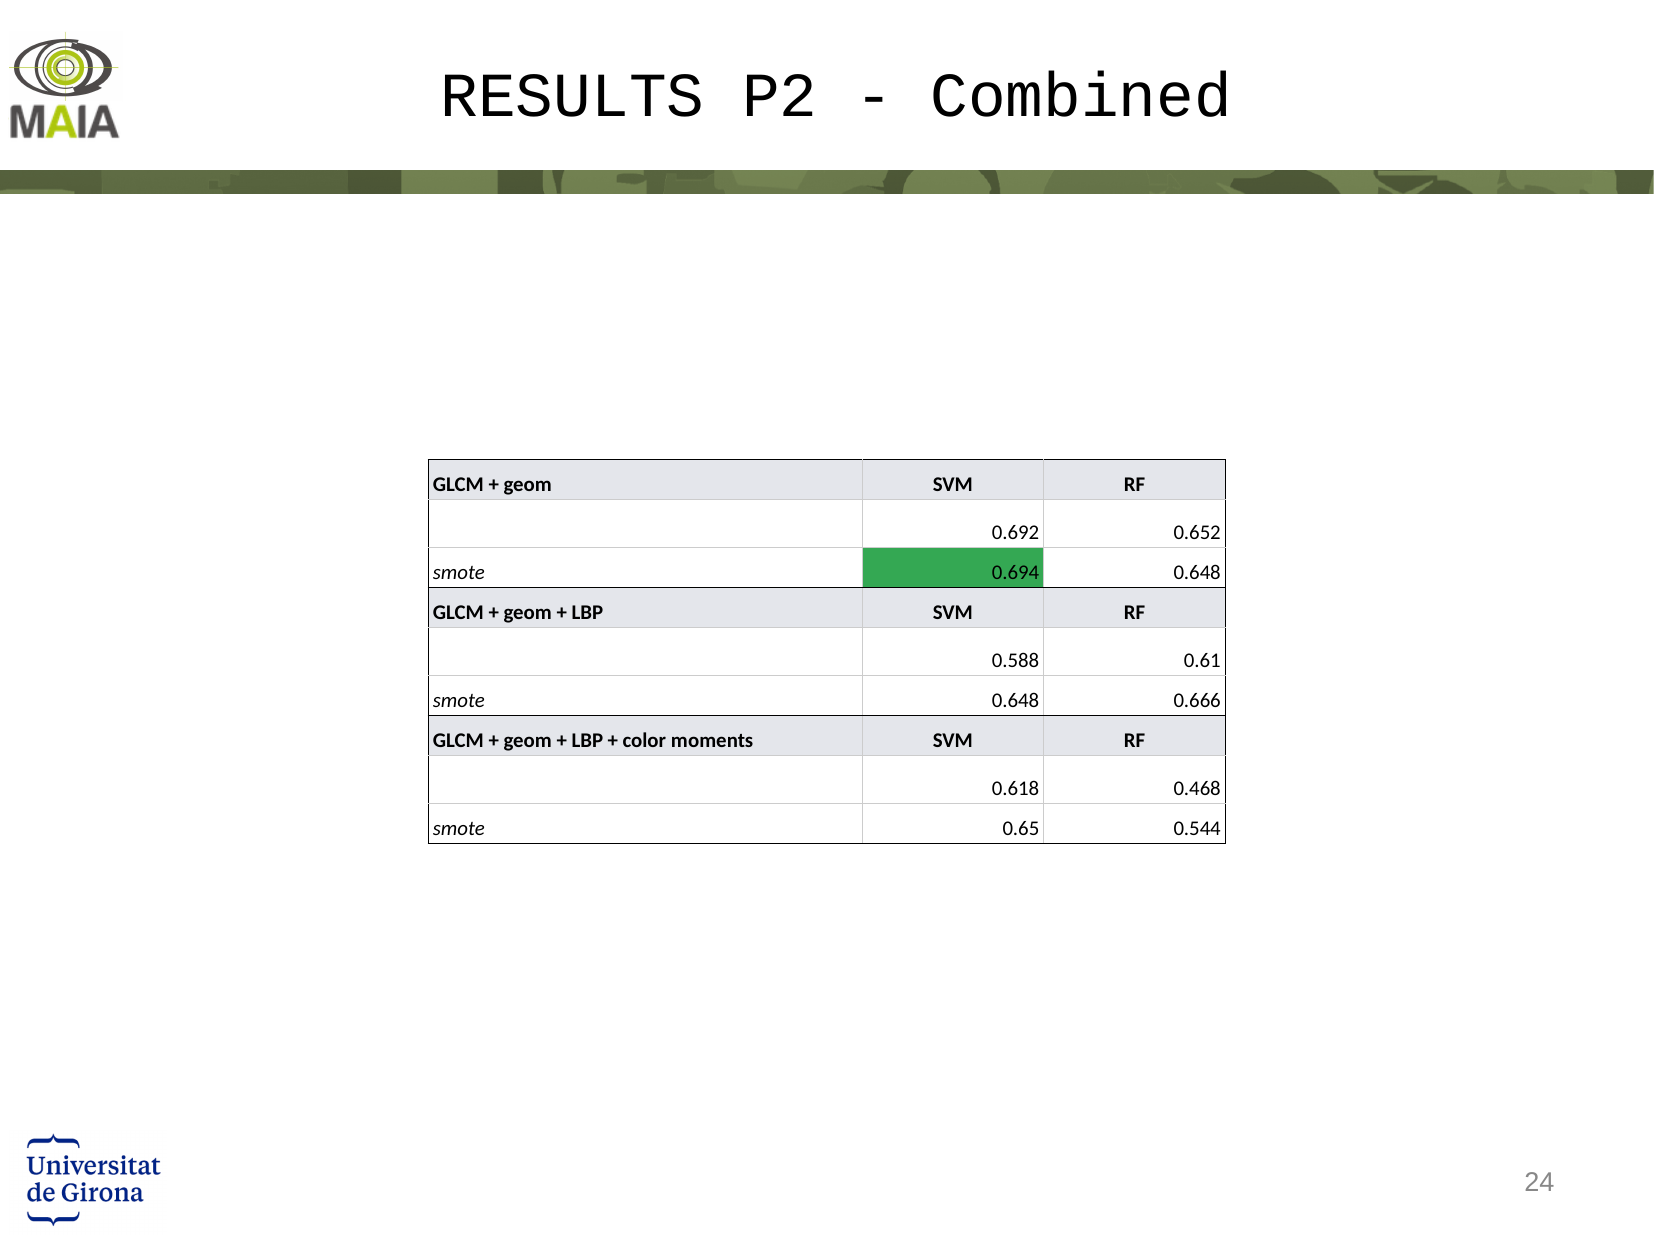

# RESULTS P2 - Combined
| GLCM + geom | SVM | RF |
| --- | --- | --- |
|  | 0.692 | 0.652 |
| smote | 0.694 | 0.648 |
| GLCM + geom + LBP | SVM | RF |
|  | 0.588 | 0.61 |
| smote | 0.648 | 0.666 |
| GLCM + geom + LBP + color moments | SVM | RF |
|  | 0.618 | 0.468 |
| smote | 0.65 | 0.544 |
24